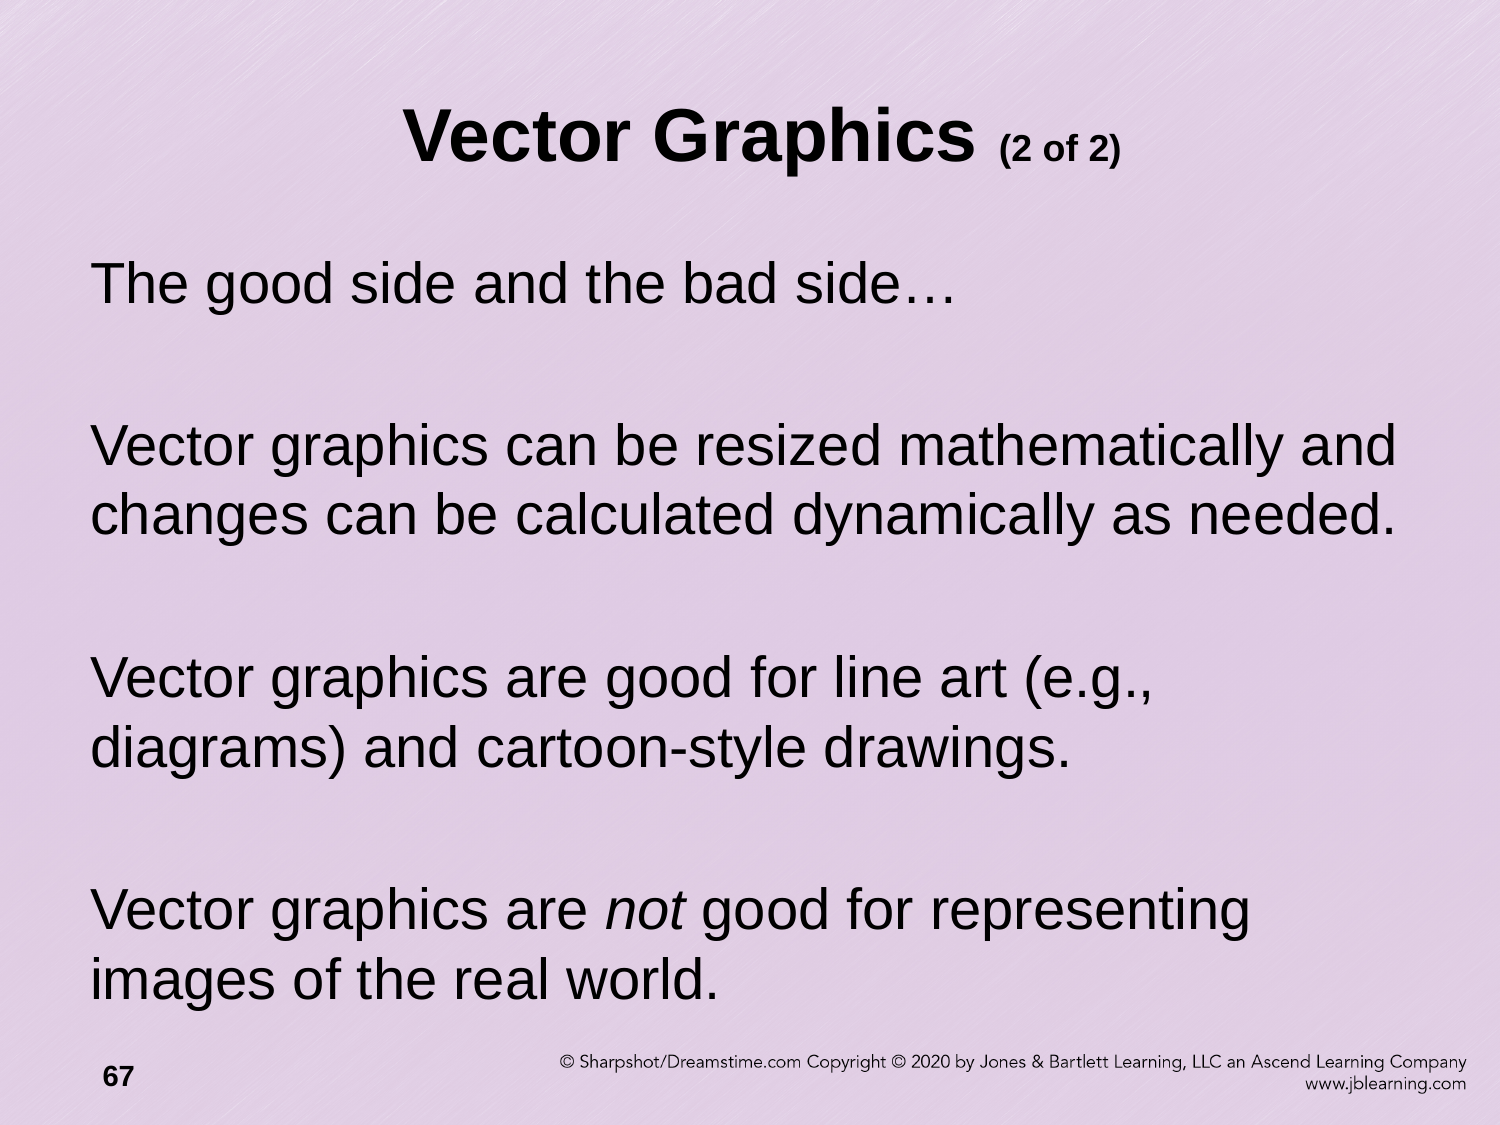

# Vector Graphics (2 of 2)
The good side and the bad side…

Vector graphics can be resized mathematically and changes can be calculated dynamically as needed.

Vector graphics are good for line art (e.g., diagrams) and cartoon-style drawings.

Vector graphics are not good for representing images of the real world.
67